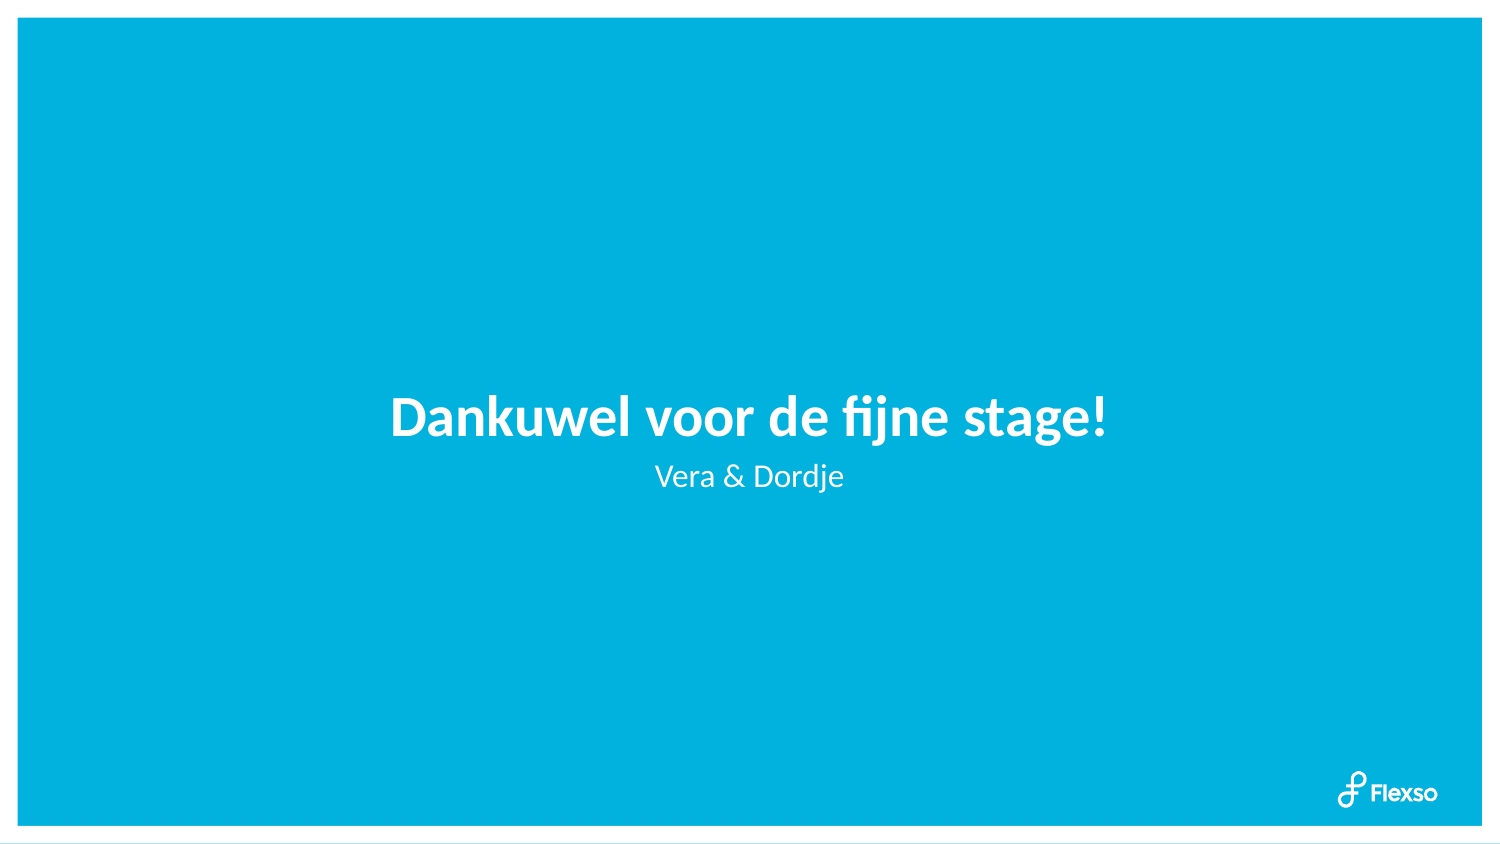

# Dankuwel voor de fijne stage!
Vera & Dordje